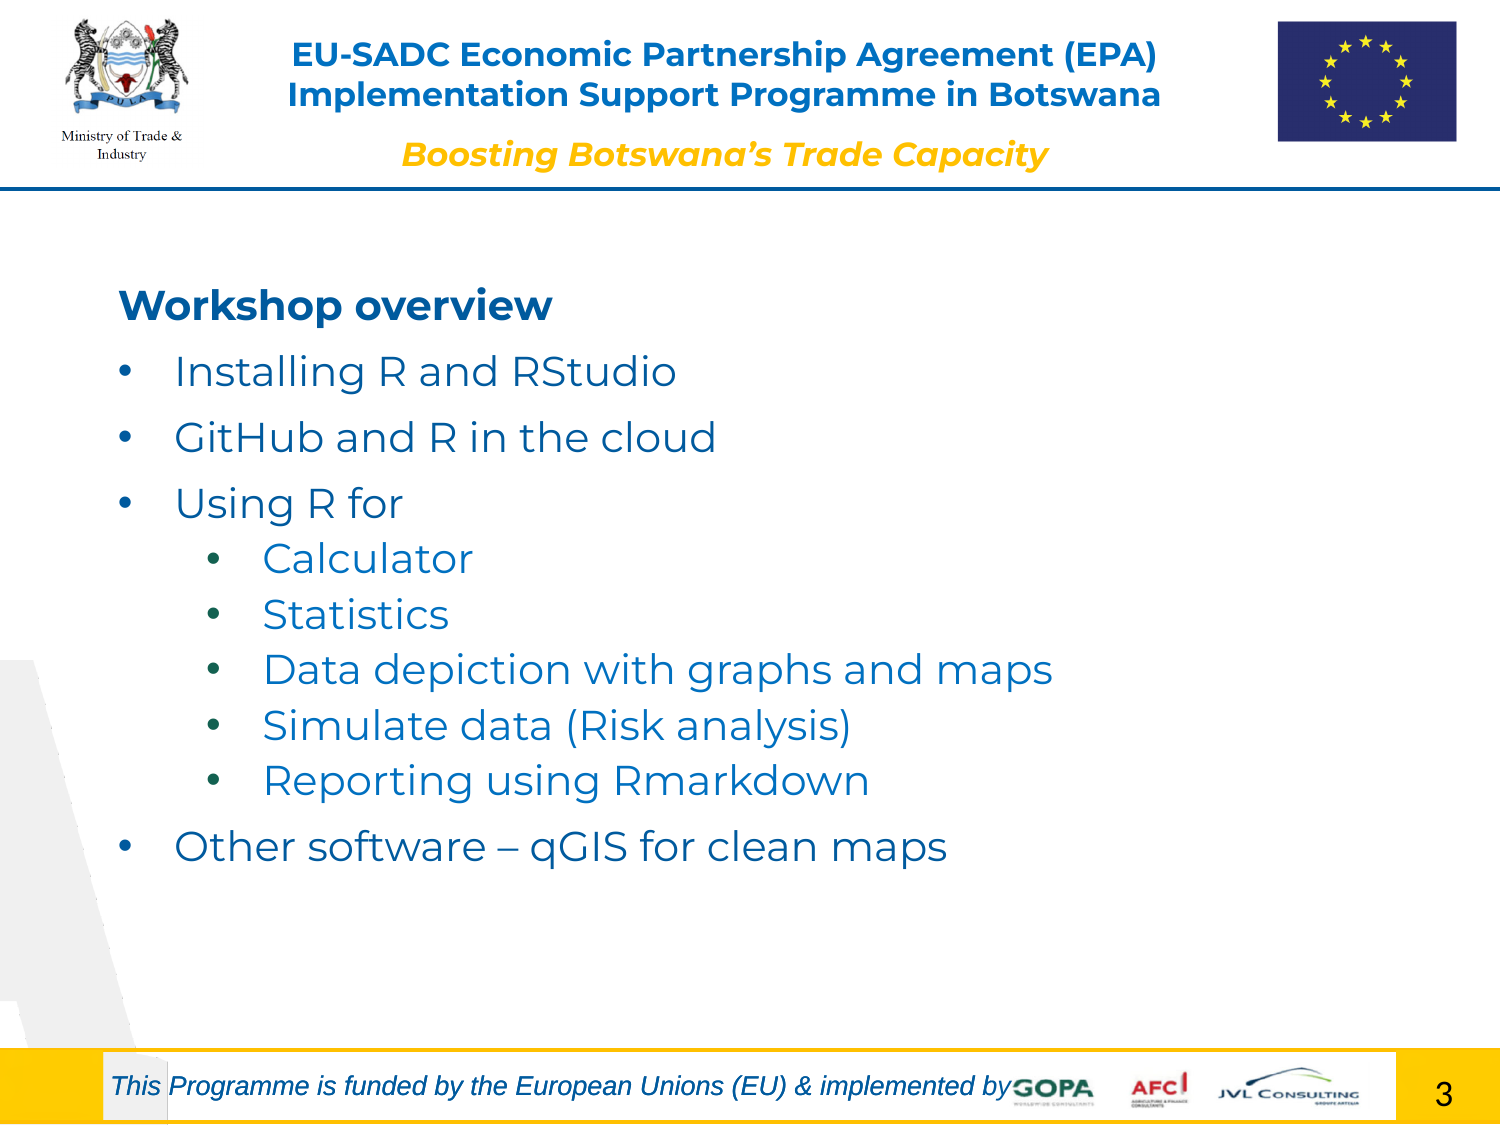

Workshop overview
Installing R and RStudio
GitHub and R in the cloud
Using R for
Calculator
Statistics
Data depiction with graphs and maps
Simulate data (Risk analysis)
Reporting using Rmarkdown
Other software – qGIS for clean maps

3